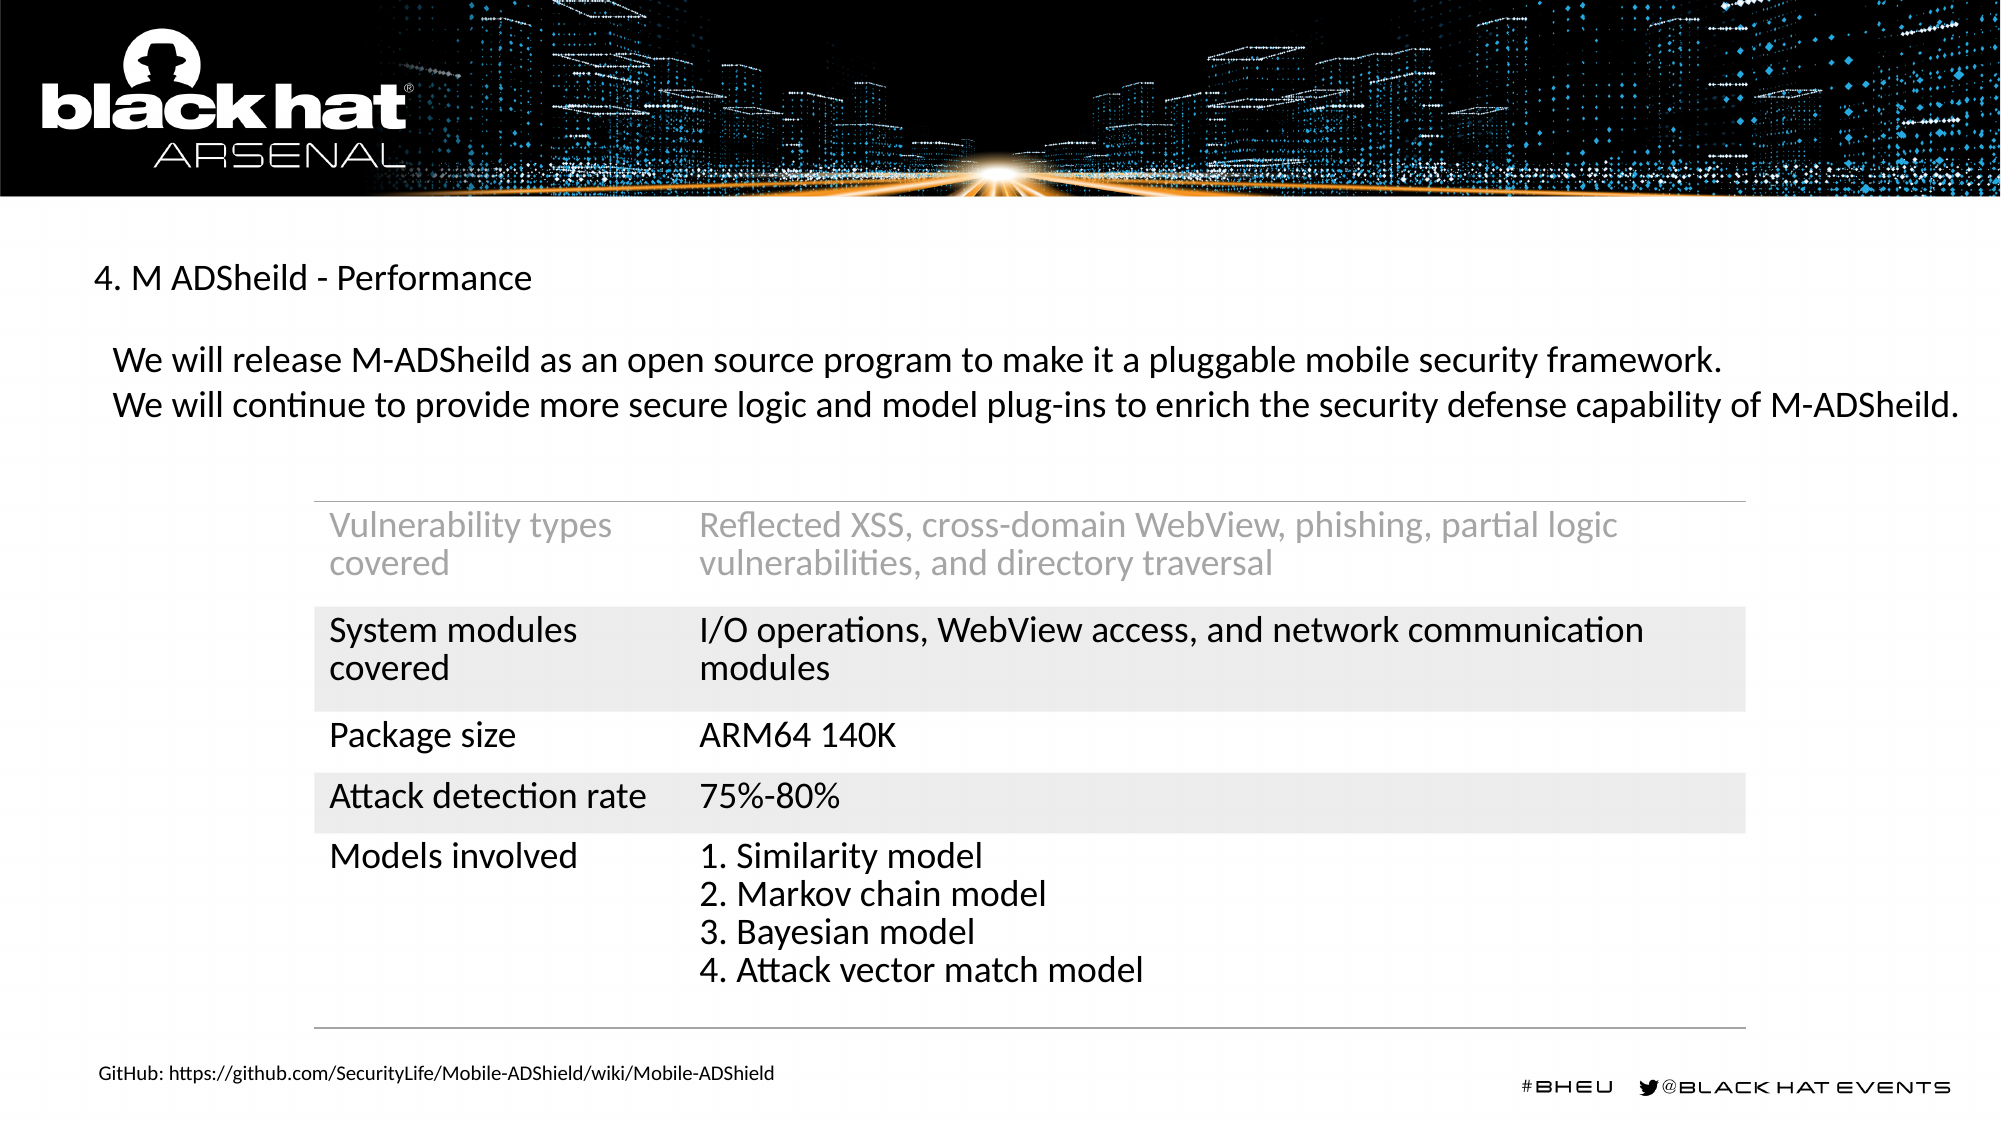

4. M ADSheild - Performance
We will release M-ADSheild as an open source program to make it a pluggable mobile security framework.
We will continue to provide more secure logic and model plug-ins to enrich the security defense capability of M-ADSheild.
| Vulnerability types covered | Reflected XSS, cross-domain WebView, phishing, partial logic vulnerabilities, and directory traversal |
| --- | --- |
| System modules covered | I/O operations, WebView access, and network communication modules |
| Package size | ARM64 140K |
| Attack detection rate | 75%-80% |
| Models involved | 1. Similarity model 2. Markov chain model 3. Bayesian model 4. Attack vector match model |
GitHub: https://github.com/SecurityLife/Mobile-ADShield/wiki/Mobile-ADShield